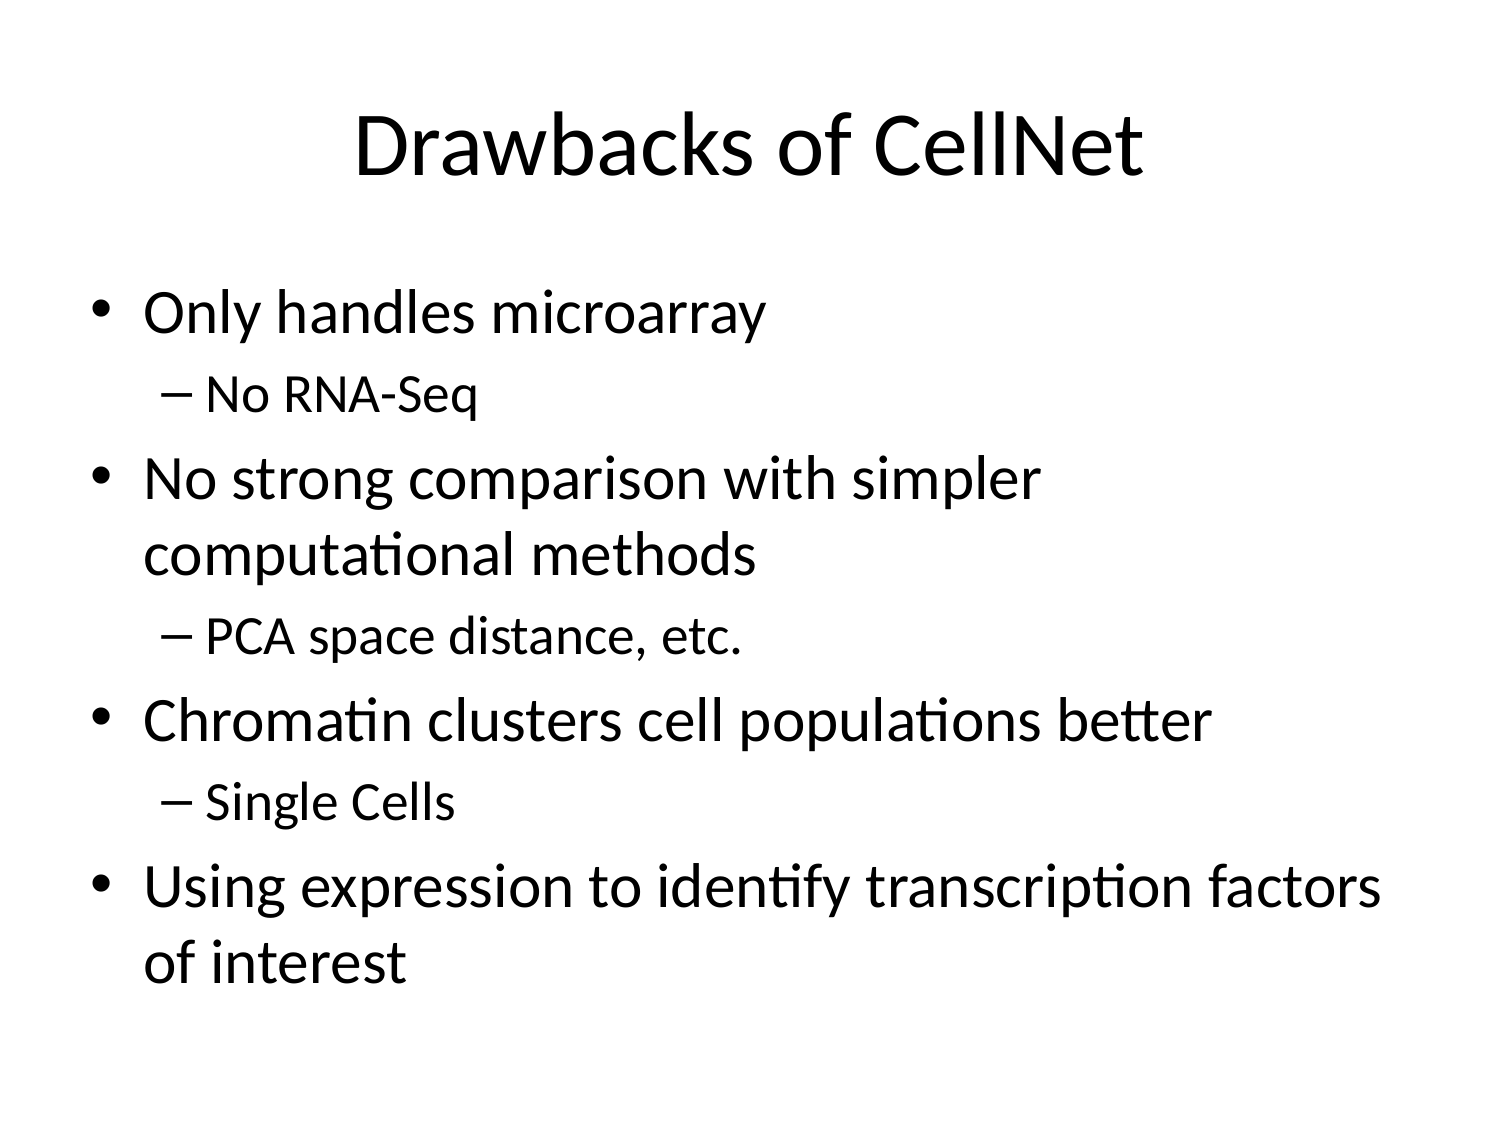

# Drawbacks of CellNet
Only handles microarray
No RNA-Seq
No strong comparison with simpler computational methods
PCA space distance, etc.
Chromatin clusters cell populations better
Single Cells
Using expression to identify transcription factors of interest